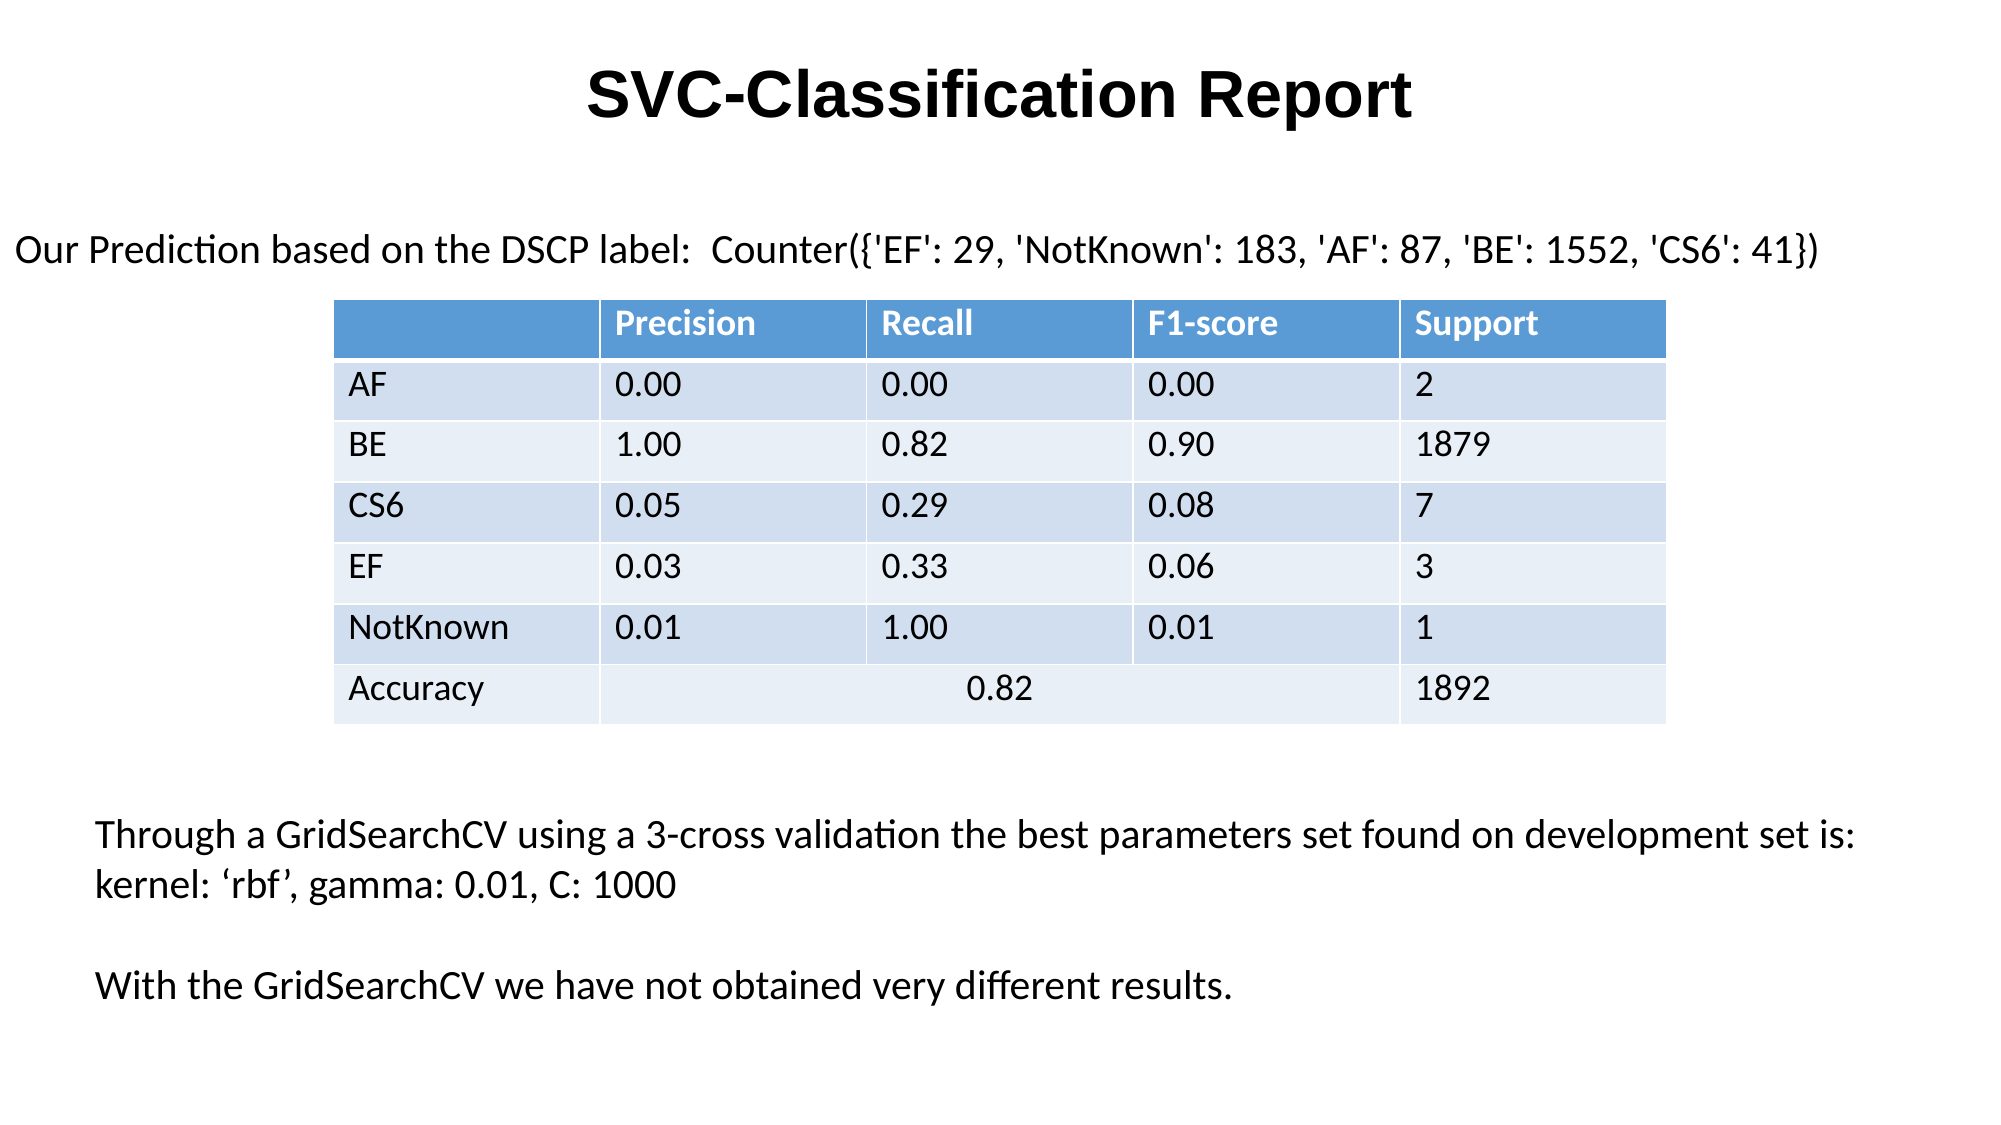

SVC-Classification Report
Our Prediction based on the DSCP label:  Counter({'EF': 29, 'NotKnown': 183, 'AF': 87, 'BE': 1552, 'CS6': 41})
|  | Precision | Recall | F1-score | Support |
| --- | --- | --- | --- | --- |
| AF | 0.00 | 0.00 | 0.00 | 2 |
| BE | 1.00 | 0.82 | 0.90 | 1879 |
| CS6 | 0.05 | 0.29 | 0.08 | 7 |
| EF | 0.03 | 0.33 | 0.06 | 3 |
| NotKnown | 0.01 | 1.00 | 0.01 | 1 |
| Accuracy | 0.82 |  |  | 1892 |
Through a GridSearchCV using a 3-cross validation the best parameters set found on development set is:
kernel: ‘rbf’, gamma: 0.01, C: 1000

With the GridSearchCV we have not obtained very different results.